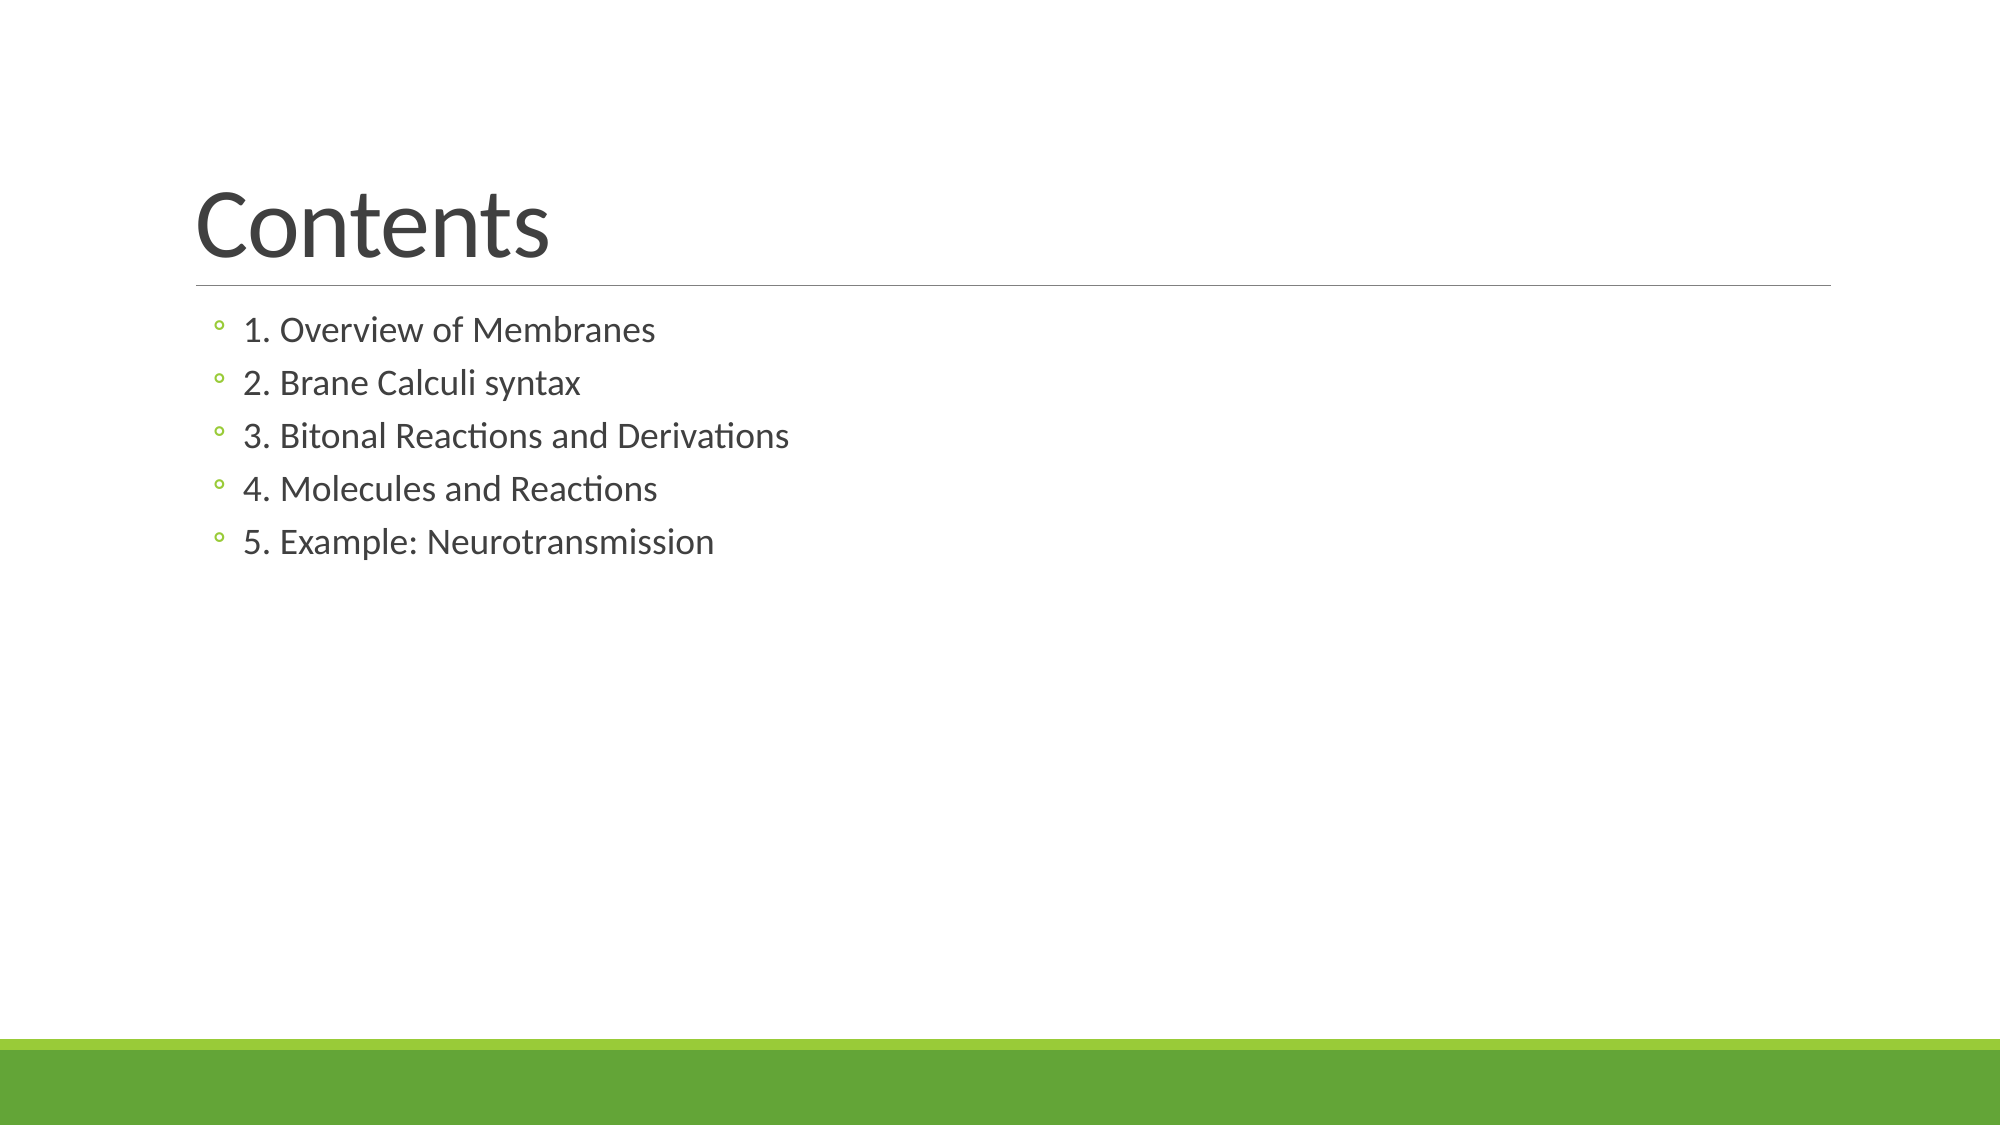

# Contents
1. Overview of Membranes
2. Brane Calculi syntax
3. Bitonal Reactions and Derivations
4. Molecules and Reactions
5. Example: Neurotransmission